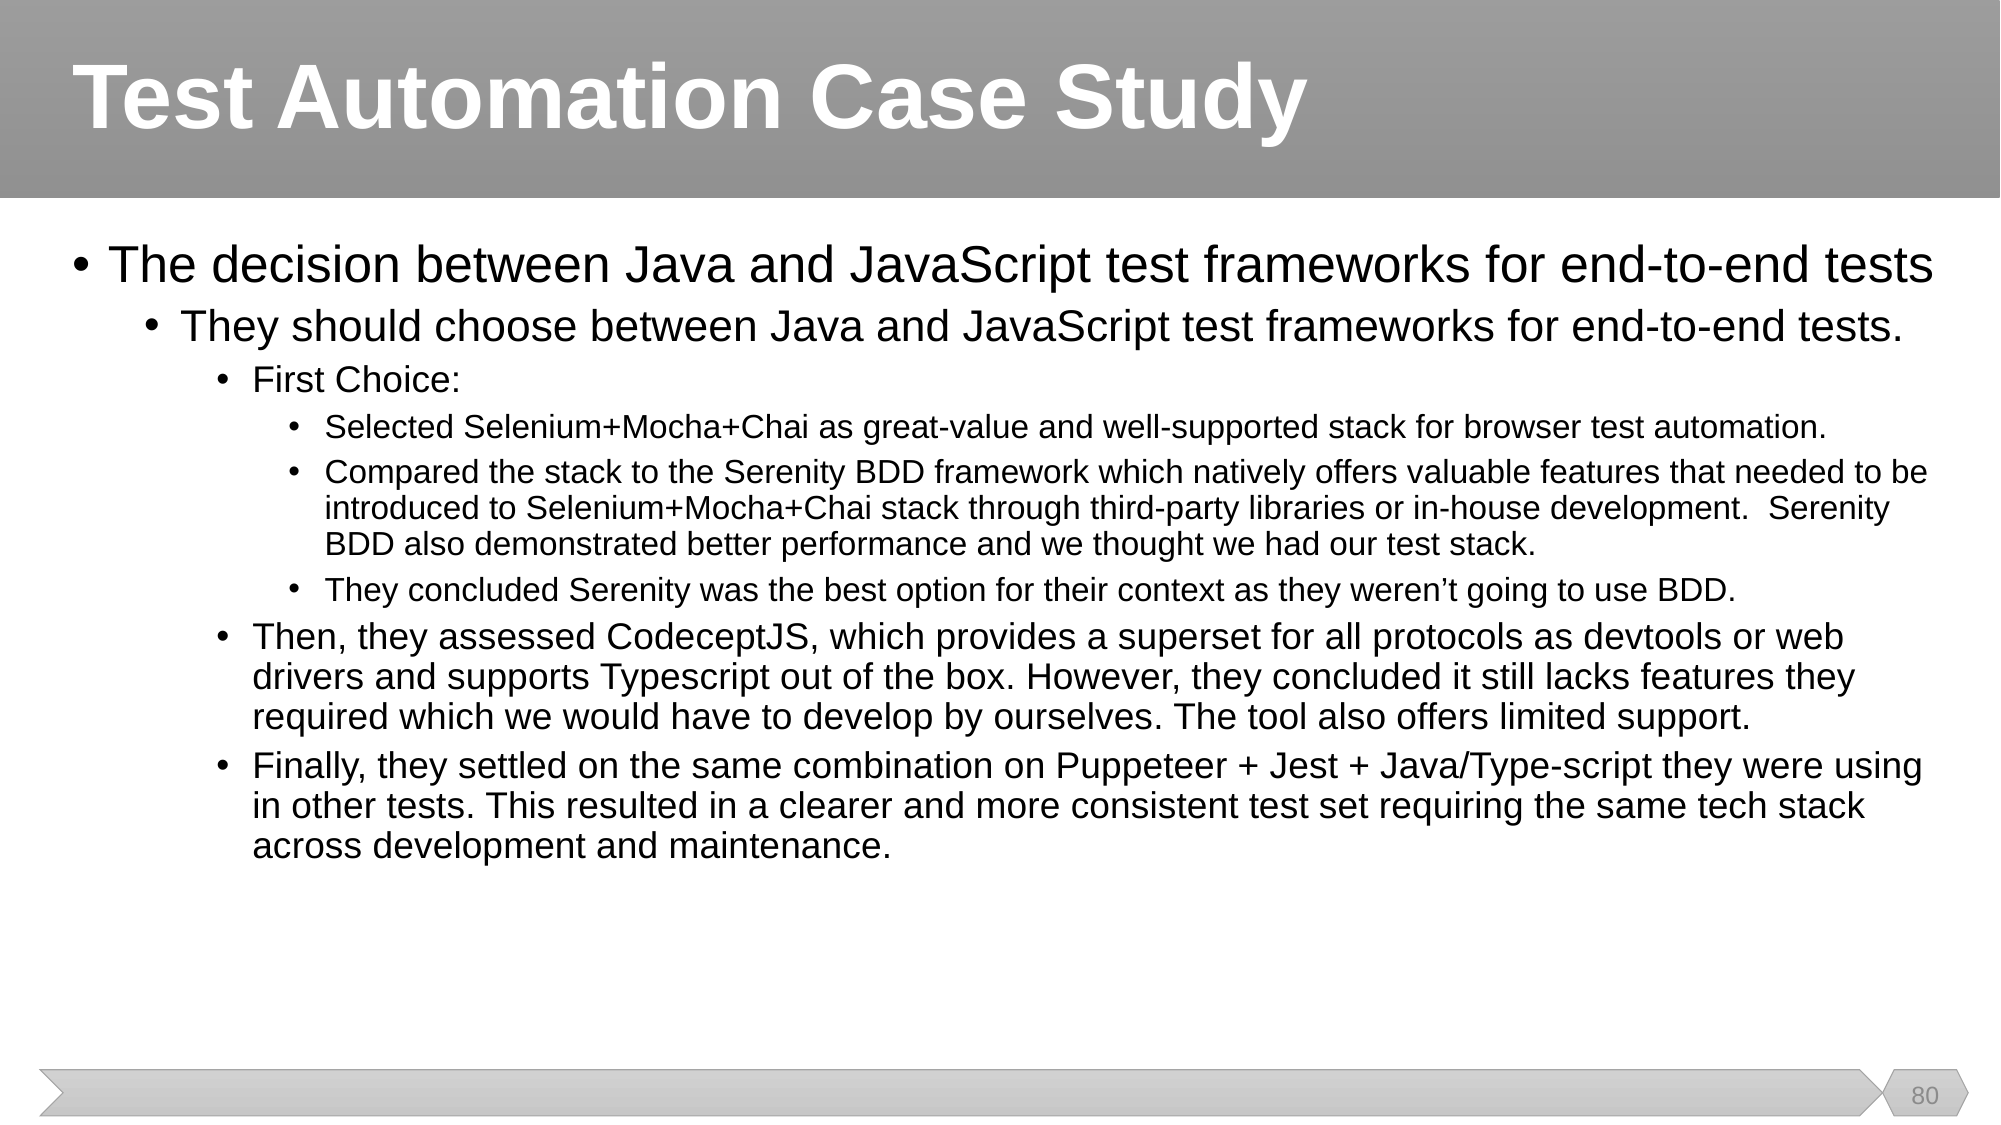

# Test Automation Case Study
The decision between Java and JavaScript test frameworks for end-to-end tests
They should choose between Java and JavaScript test frameworks for end-to-end tests.
First Choice:
Selected Selenium+Mocha+Chai as great-value and well-supported stack for browser test automation.
Compared the stack to the Serenity BDD framework which natively offers valuable features that needed to be introduced to Selenium+Mocha+Chai stack through third-party libraries or in-house development.  Serenity BDD also demonstrated better performance and we thought we had our test stack.
They concluded Serenity was the best option for their context as they weren’t going to use BDD.
Then, they assessed CodeceptJS, which provides a superset for all protocols as devtools or web drivers and supports Typescript out of the box. However, they concluded it still lacks features they required which we would have to develop by ourselves. The tool also offers limited support.
Finally, they settled on the same combination on Puppeteer + Jest + Java/Type-script they were using in other tests. This resulted in a clearer and more consistent test set requiring the same tech stack across development and maintenance.
80